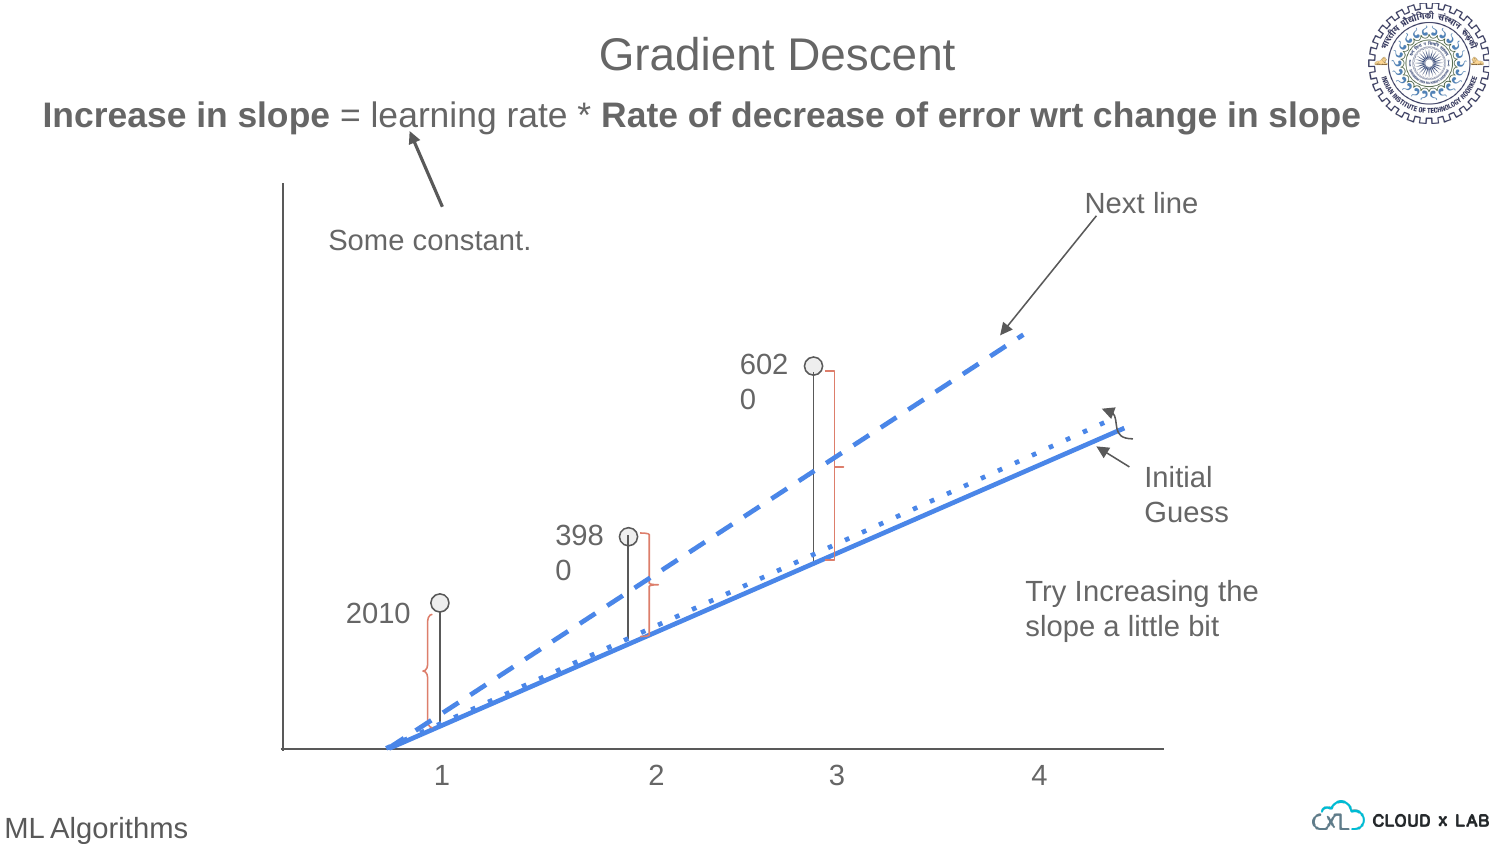

Gradient Descent
Increase in slope = learning rate * Rate of decrease of error wrt change in slope
Next line
Some constant.
6020

Initial Guess
3980

Try Increasing the slope a little bit
2010

1
2
3
4